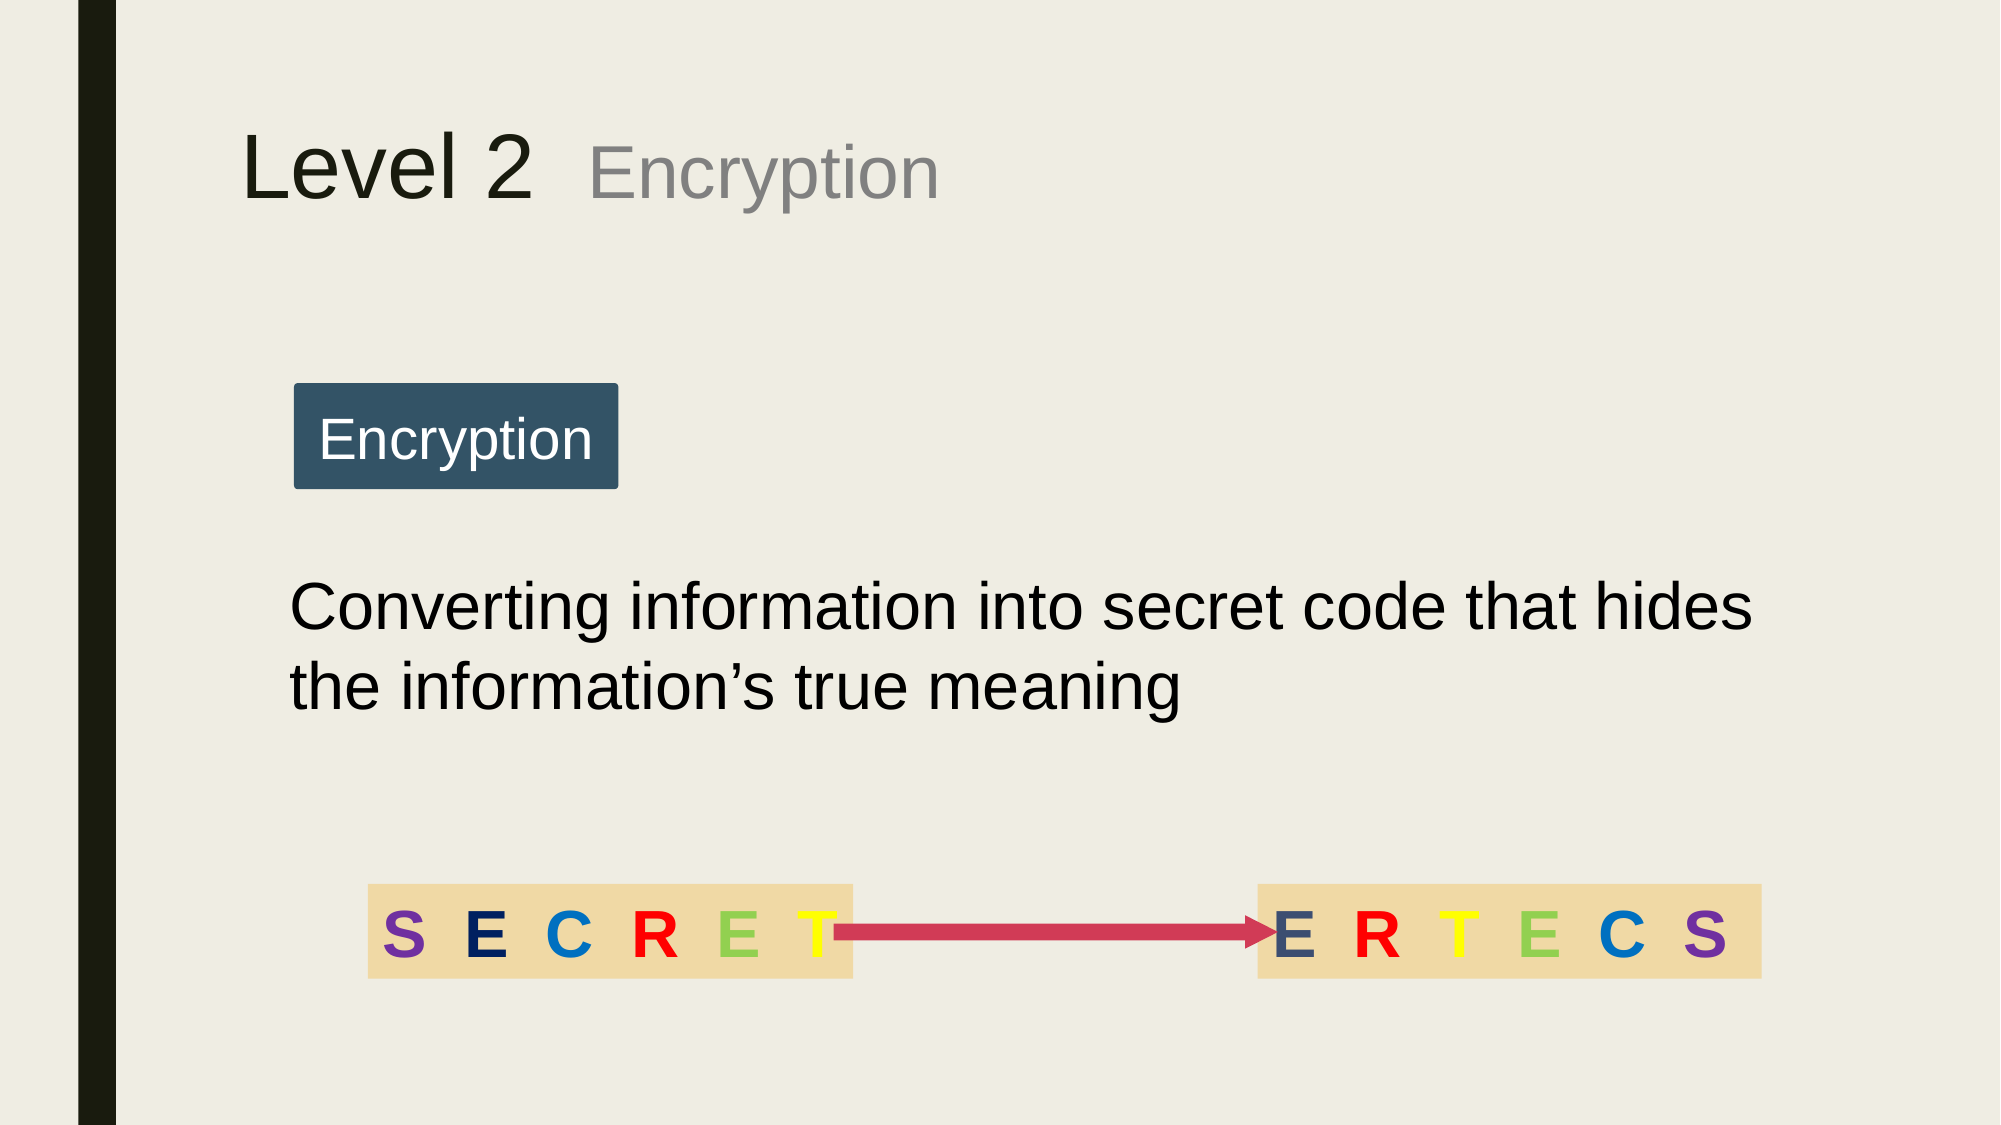

# Level 2  Encryption
Encryption
Converting information into secret code that hides the information’s true meaning
S  E  C  R  E  T
E  R  T  E  C  S